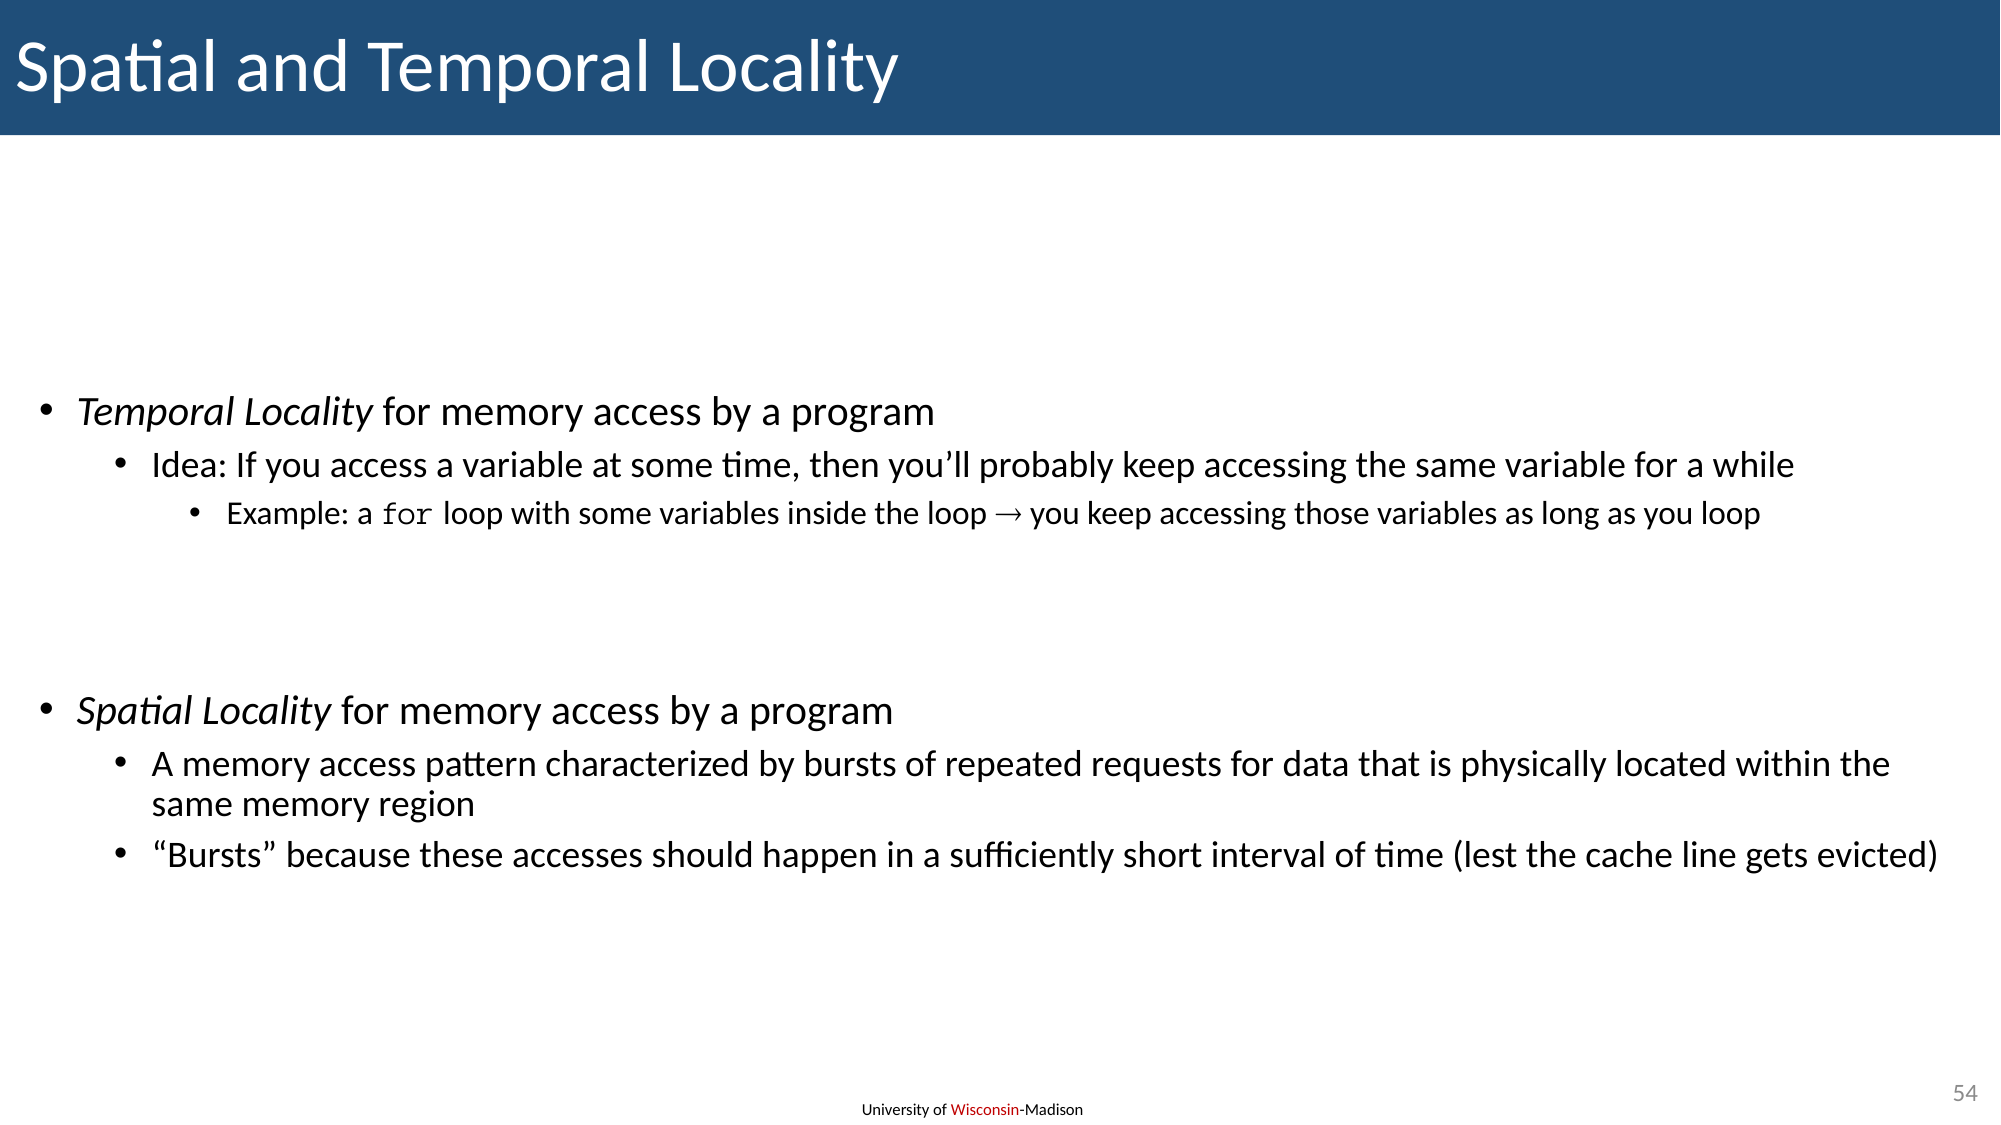

# Spatial and Temporal Locality

Temporal Locality for memory access by a program
Idea: If you access a variable at some time, then you’ll probably keep accessing the same variable for a while
Example: a for loop with some variables inside the loop → you keep accessing those variables as long as you loop

Spatial Locality for memory access by a program
A memory access pattern characterized by bursts of repeated requests for data that is physically located within the same memory region
“Bursts” because these accesses should happen in a sufficiently short interval of time (lest the cache line gets evicted)

54